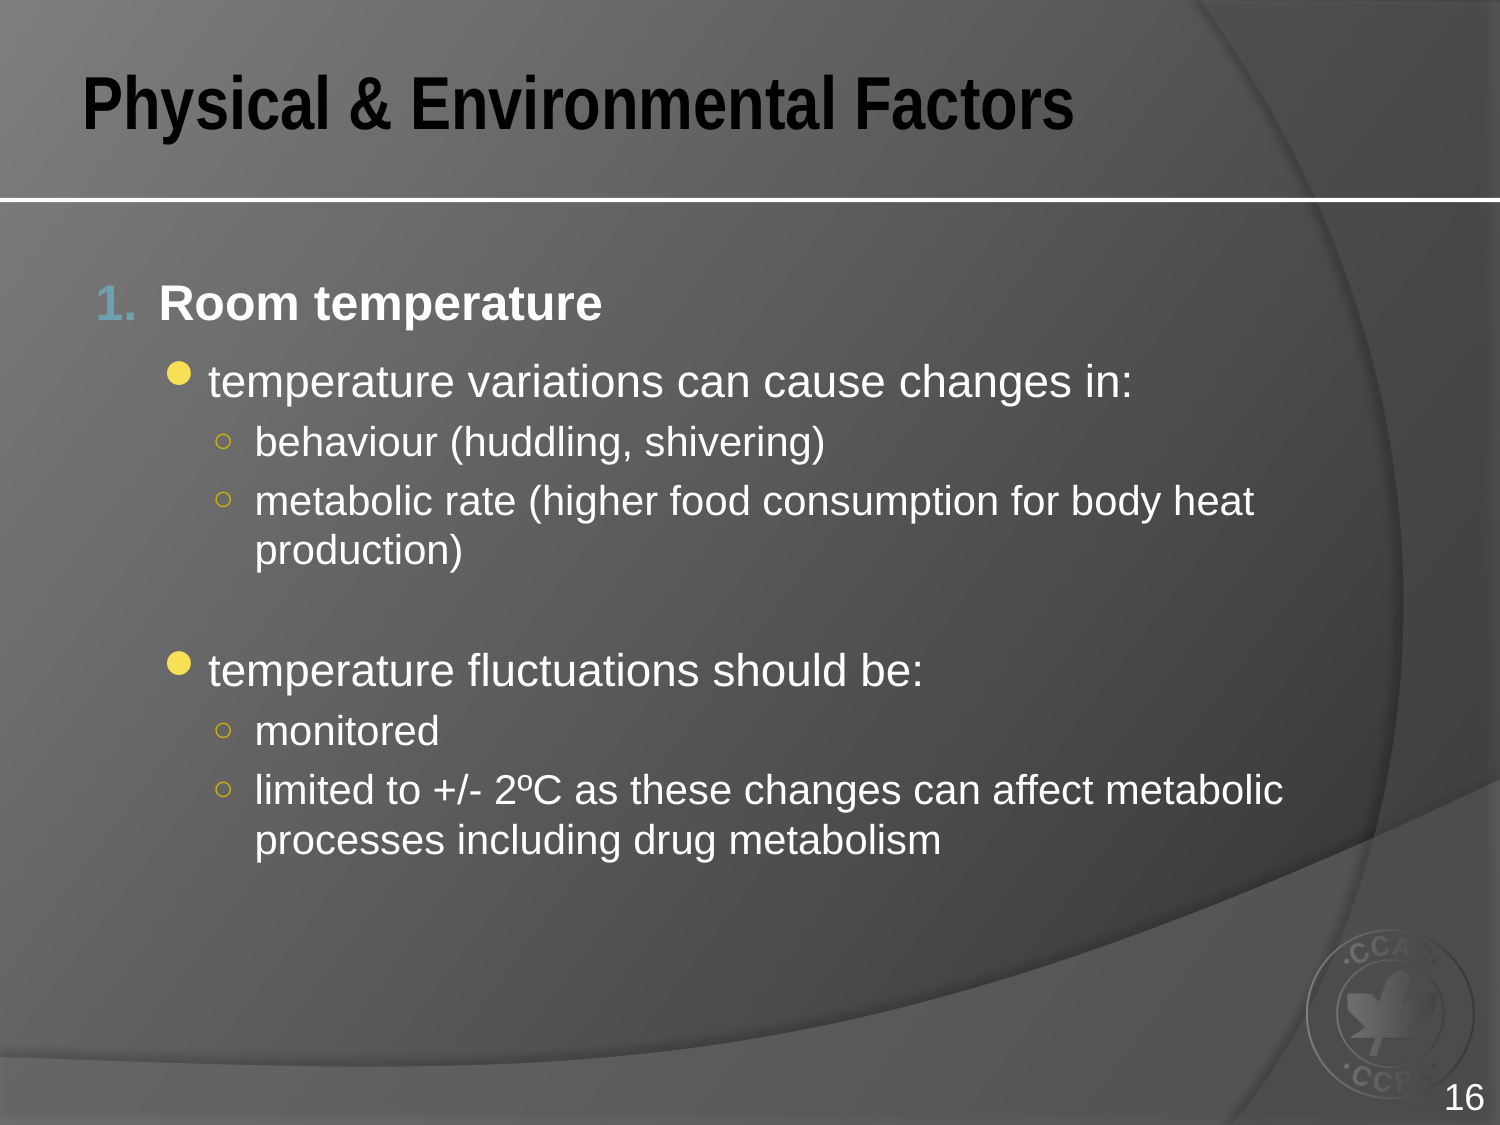

# Physical & Environmental Factors
1.	Room temperature
temperature variations can cause changes in:
behaviour (huddling, shivering)
metabolic rate (higher food consumption for body heat production)

temperature fluctuations should be:
monitored
limited to +/- 2ºC as these changes can affect metabolic processes including drug metabolism

16